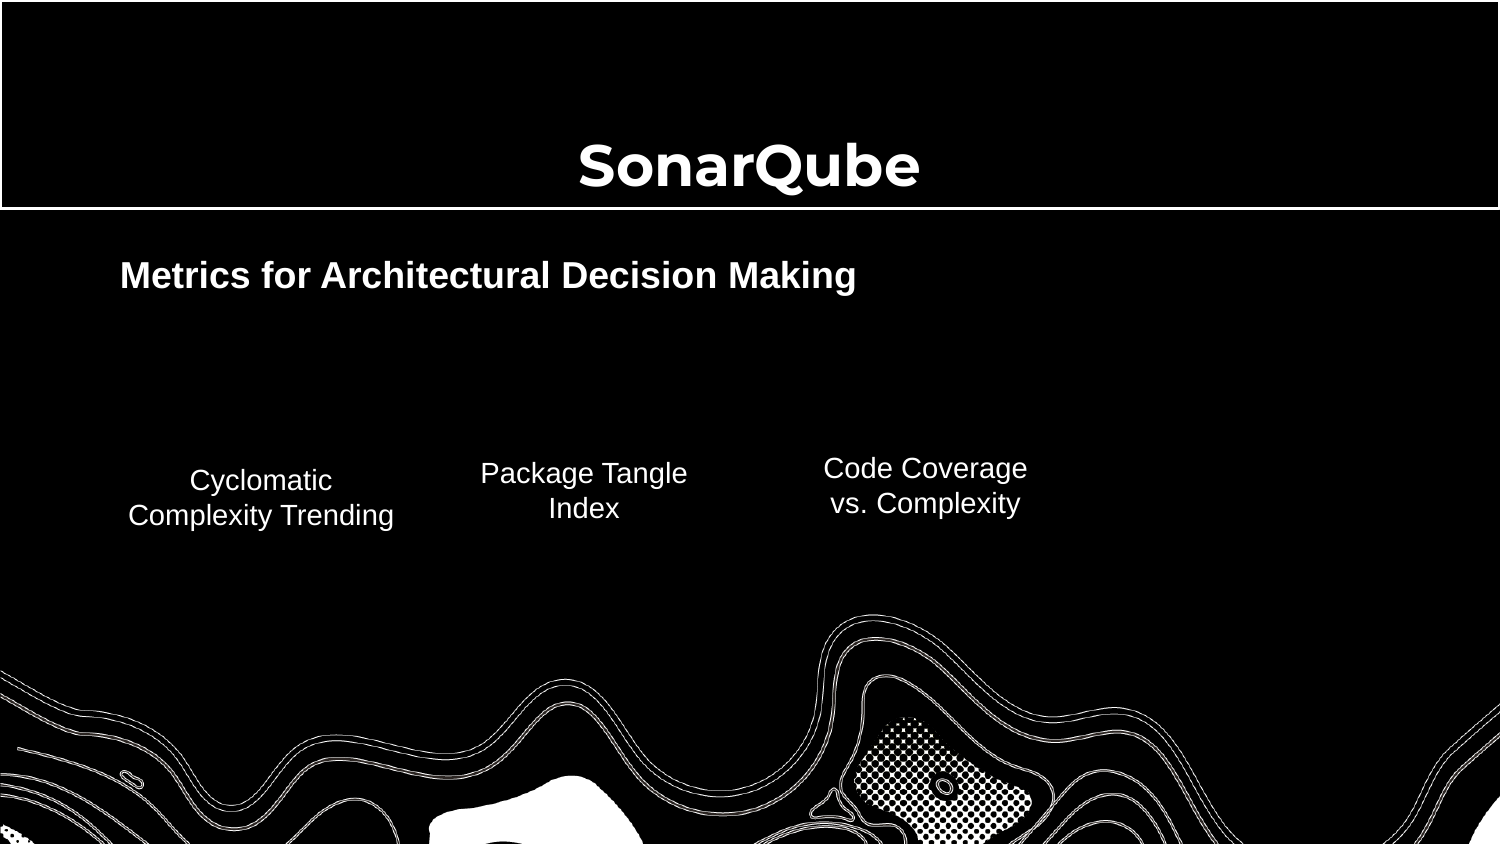

# SonarQube
Metrics for Architectural Decision Making
Code Coverage vs. Complexity
Package Tangle Index
Cyclomatic Complexity Trending